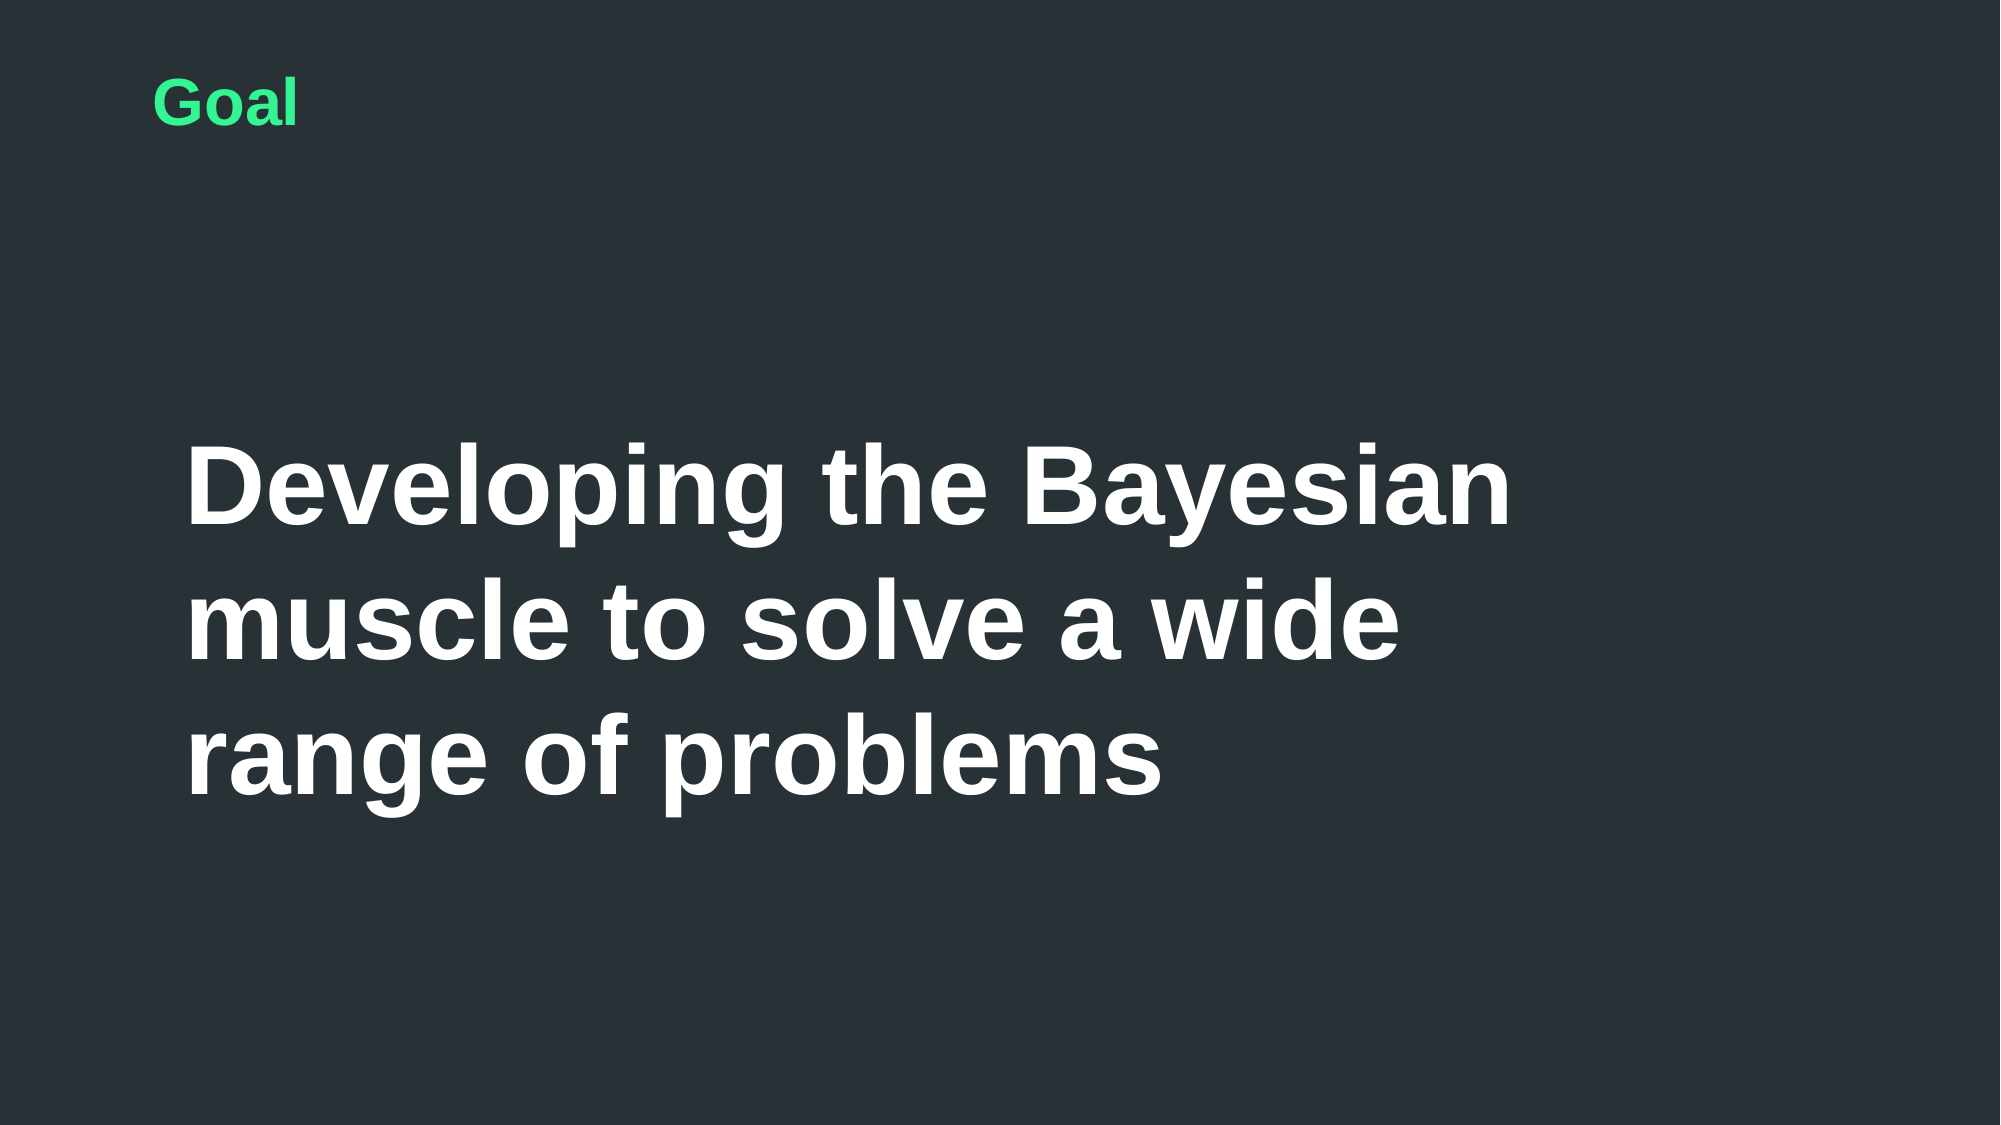

# Goal
Developing the Bayesian muscle to solve a wide range of problems